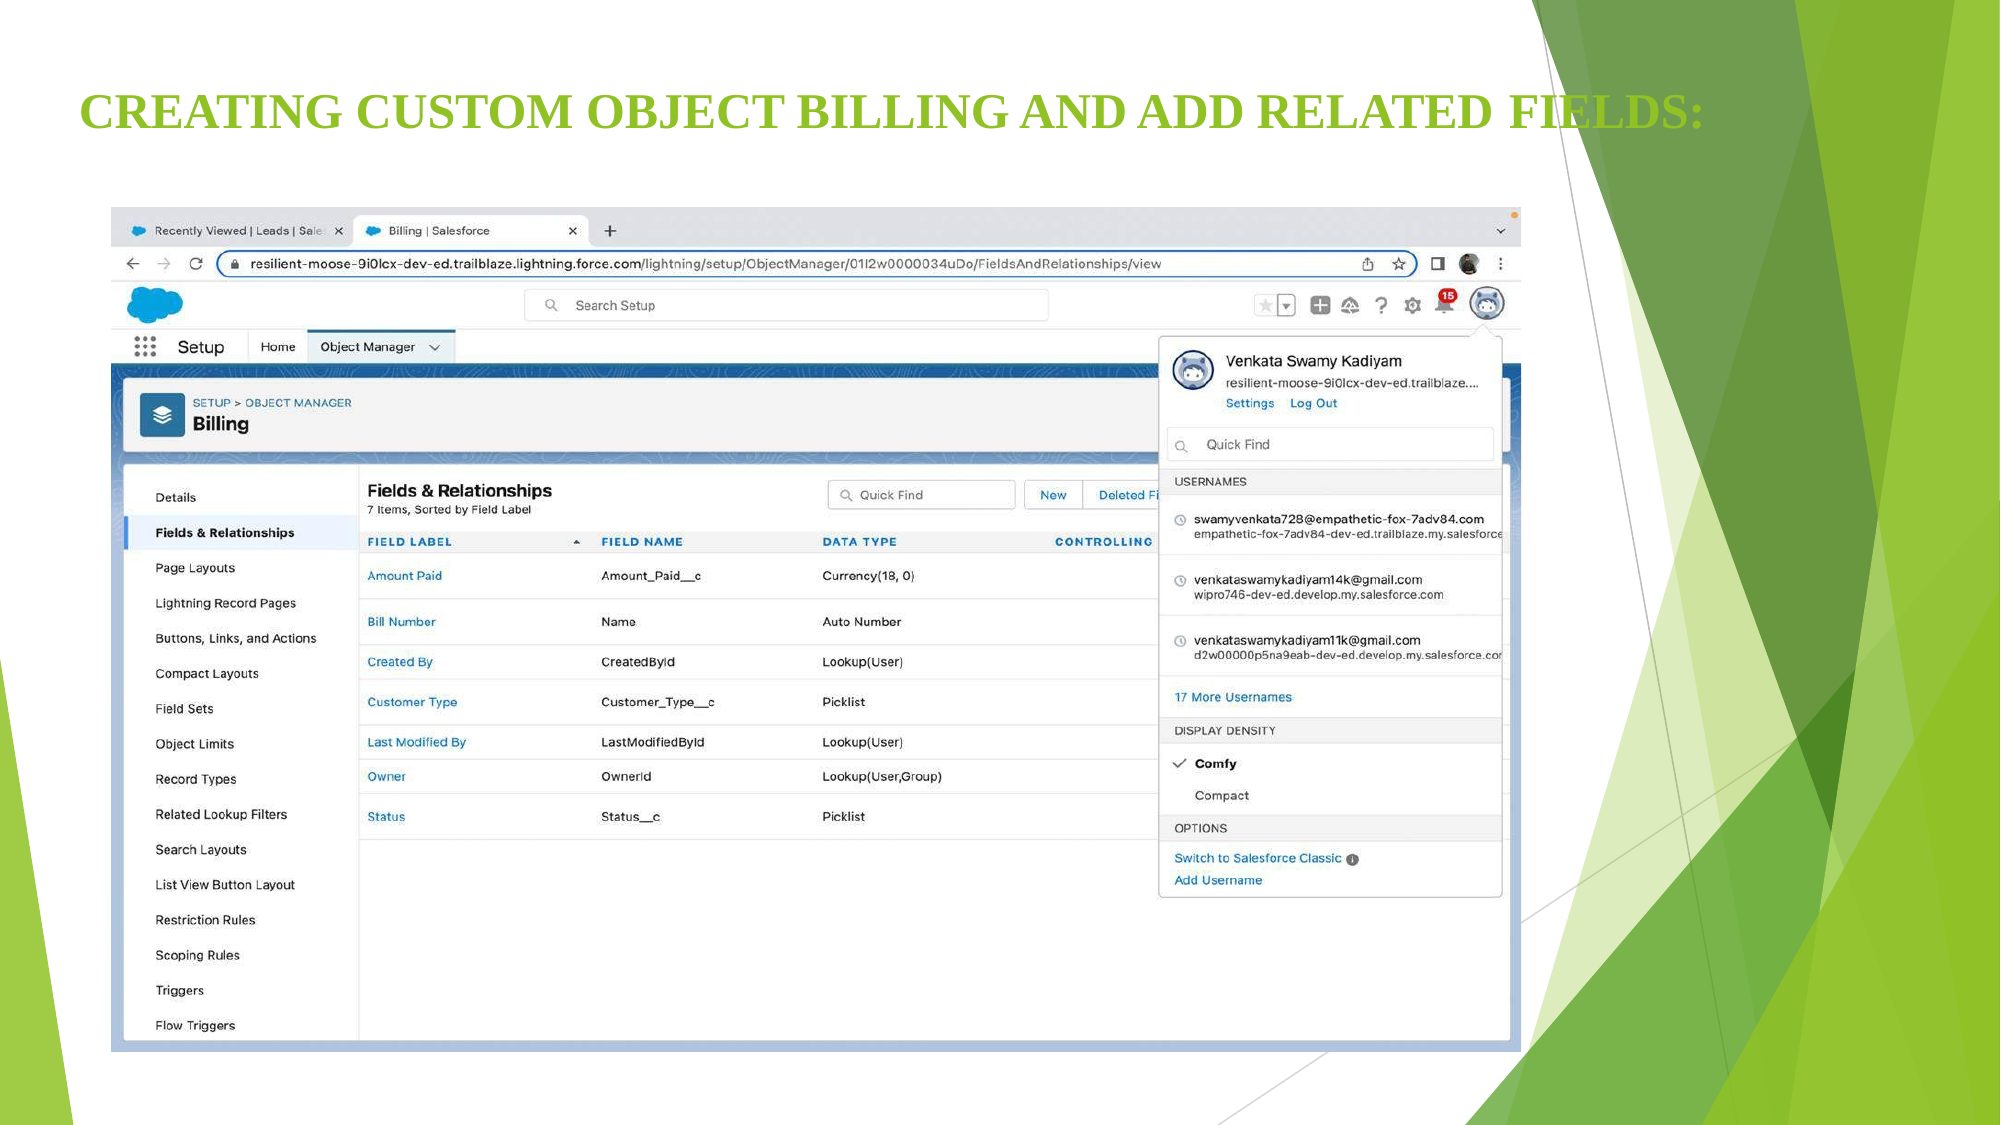

# CREATING CUSTOM OBJECT BILLING AND ADD RELATED FIELDS: